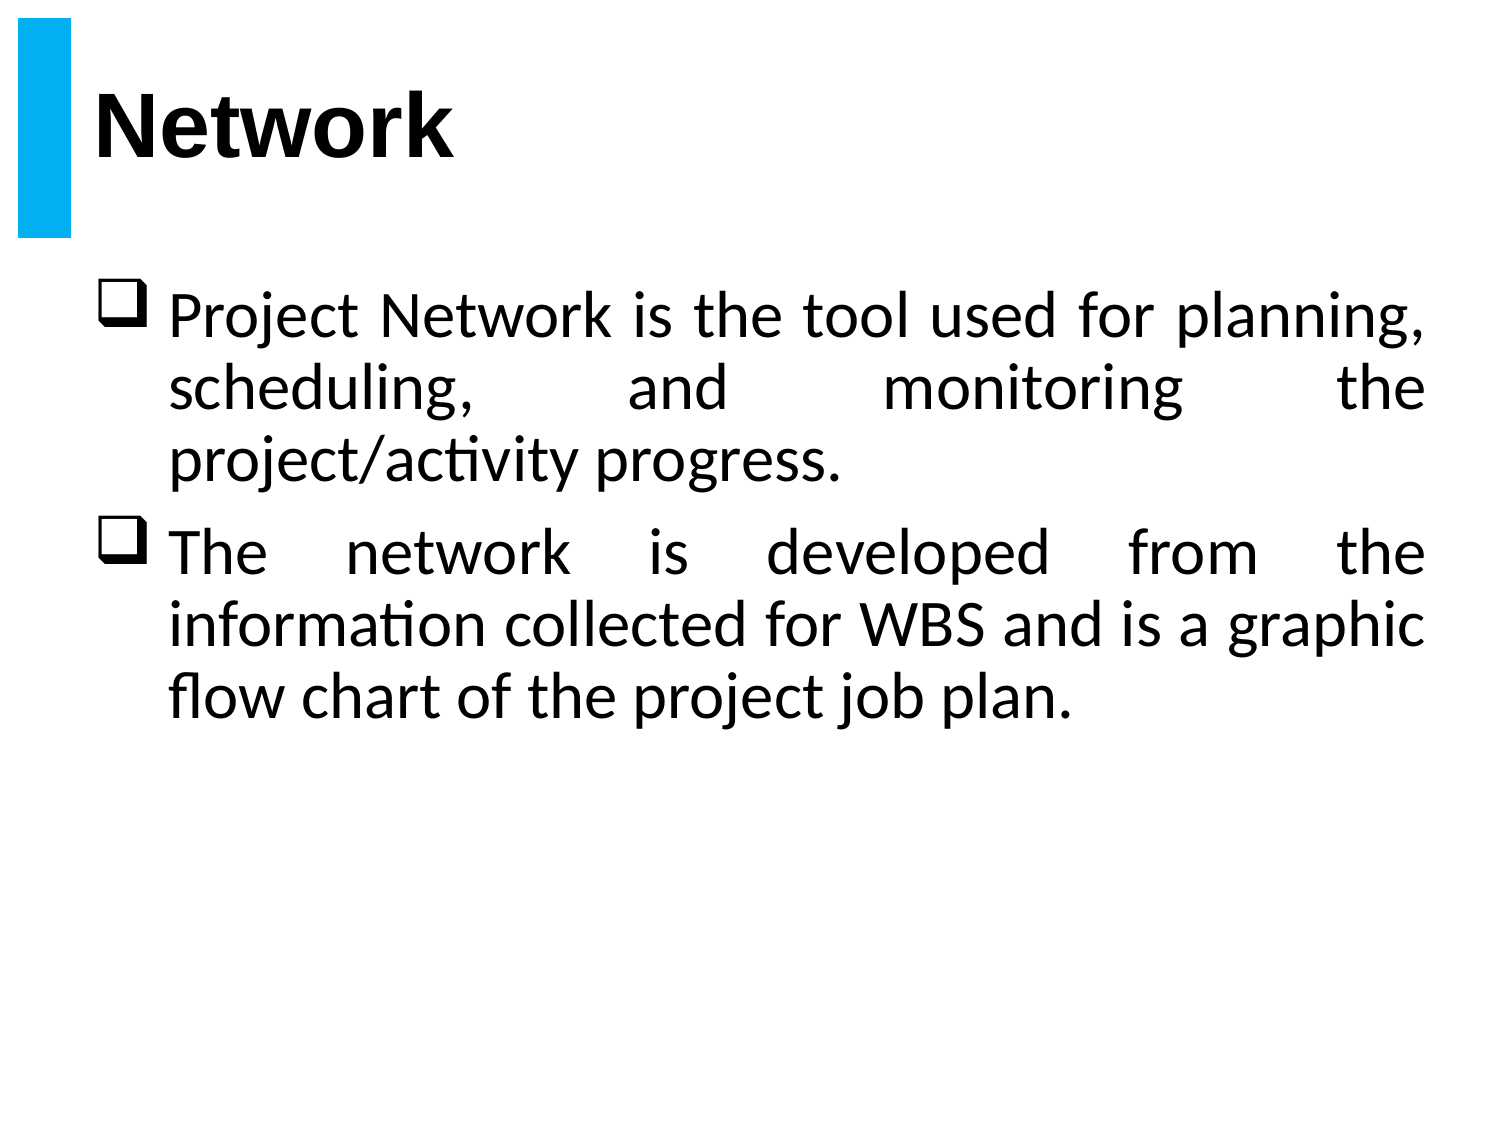

# Network
Project Network is the tool used for planning, scheduling, and monitoring the project/activity progress.
The network is developed from the information collected for WBS and is a graphic flow chart of the project job plan.